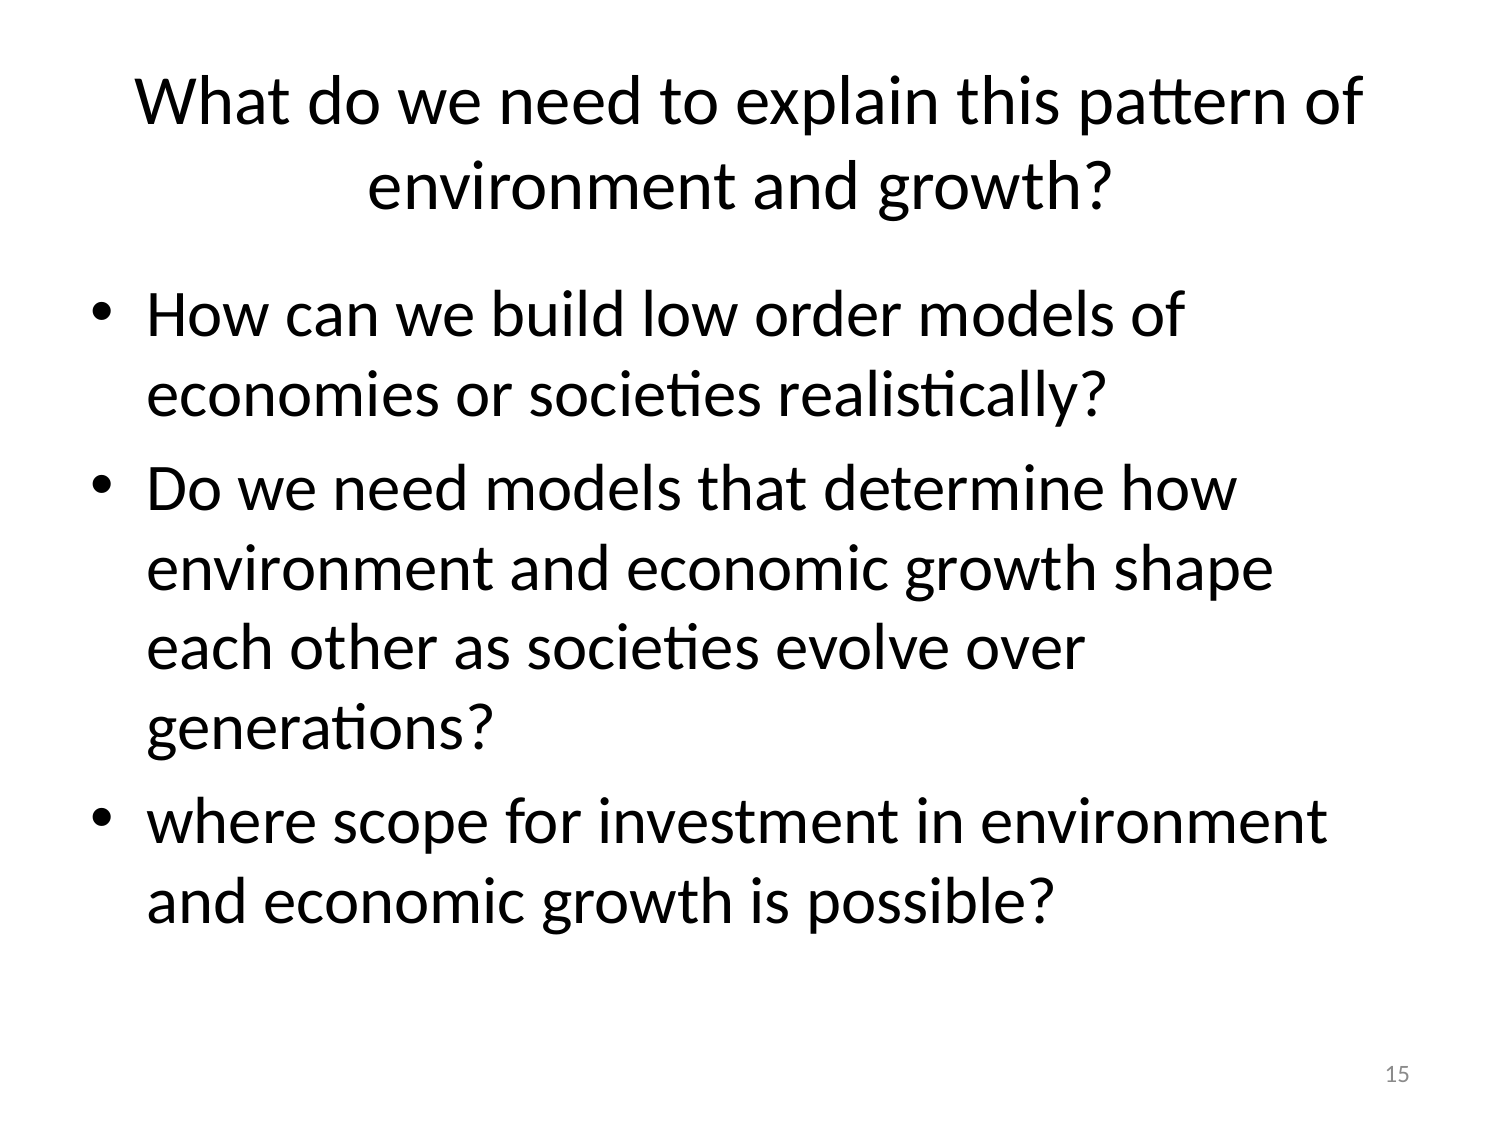

# What do we need to explain this pattern of environment and growth?
How can we build low order models of economies or societies realistically?
Do we need models that determine how environment and economic growth shape each other as societies evolve over generations?
where scope for investment in environment and economic growth is possible?
15